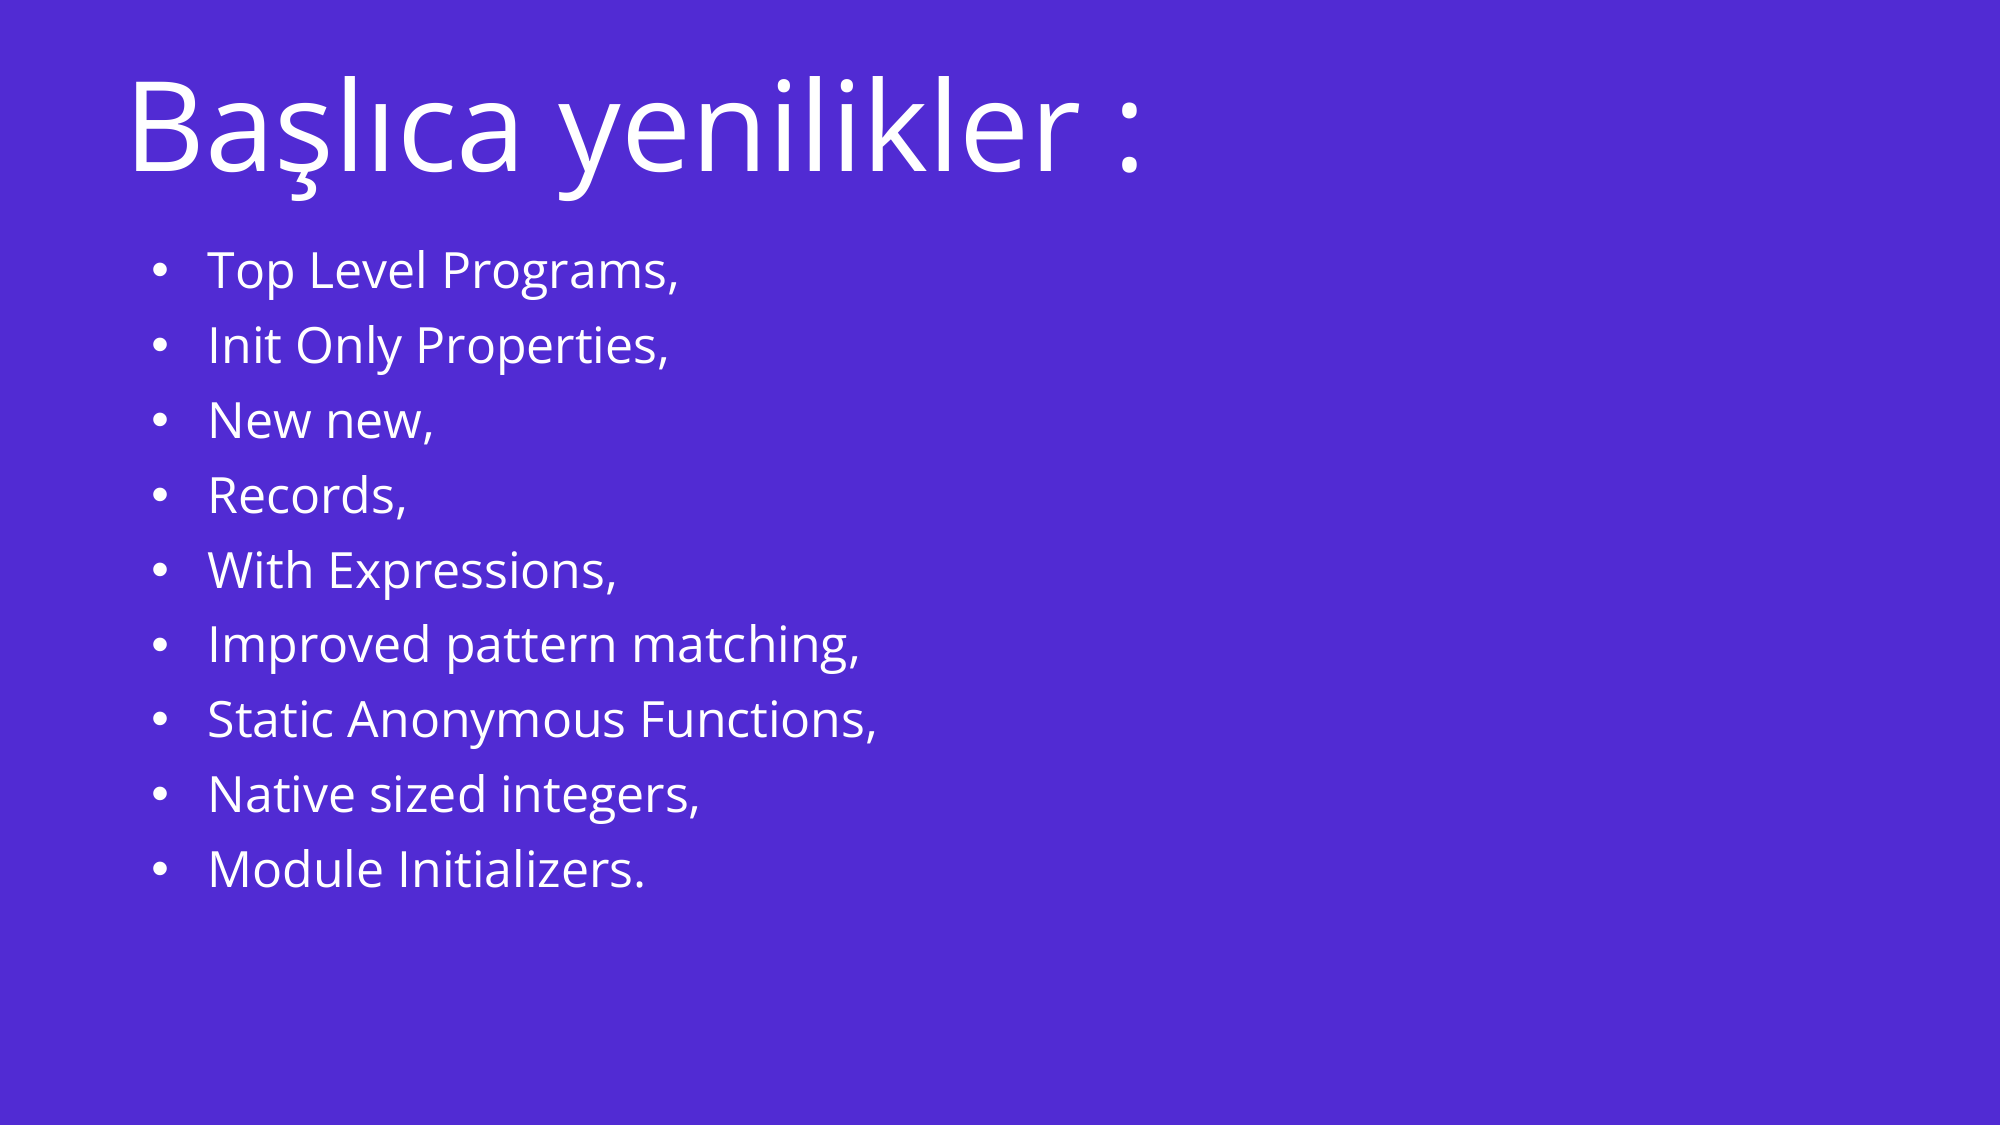

# Başlıca yenilikler :
Top Level Programs,
Init Only Properties,
New new,
Records,
With Expressions,
Improved pattern matching,
Static Anonymous Functions,
Native sized integers,
Module Initializers.